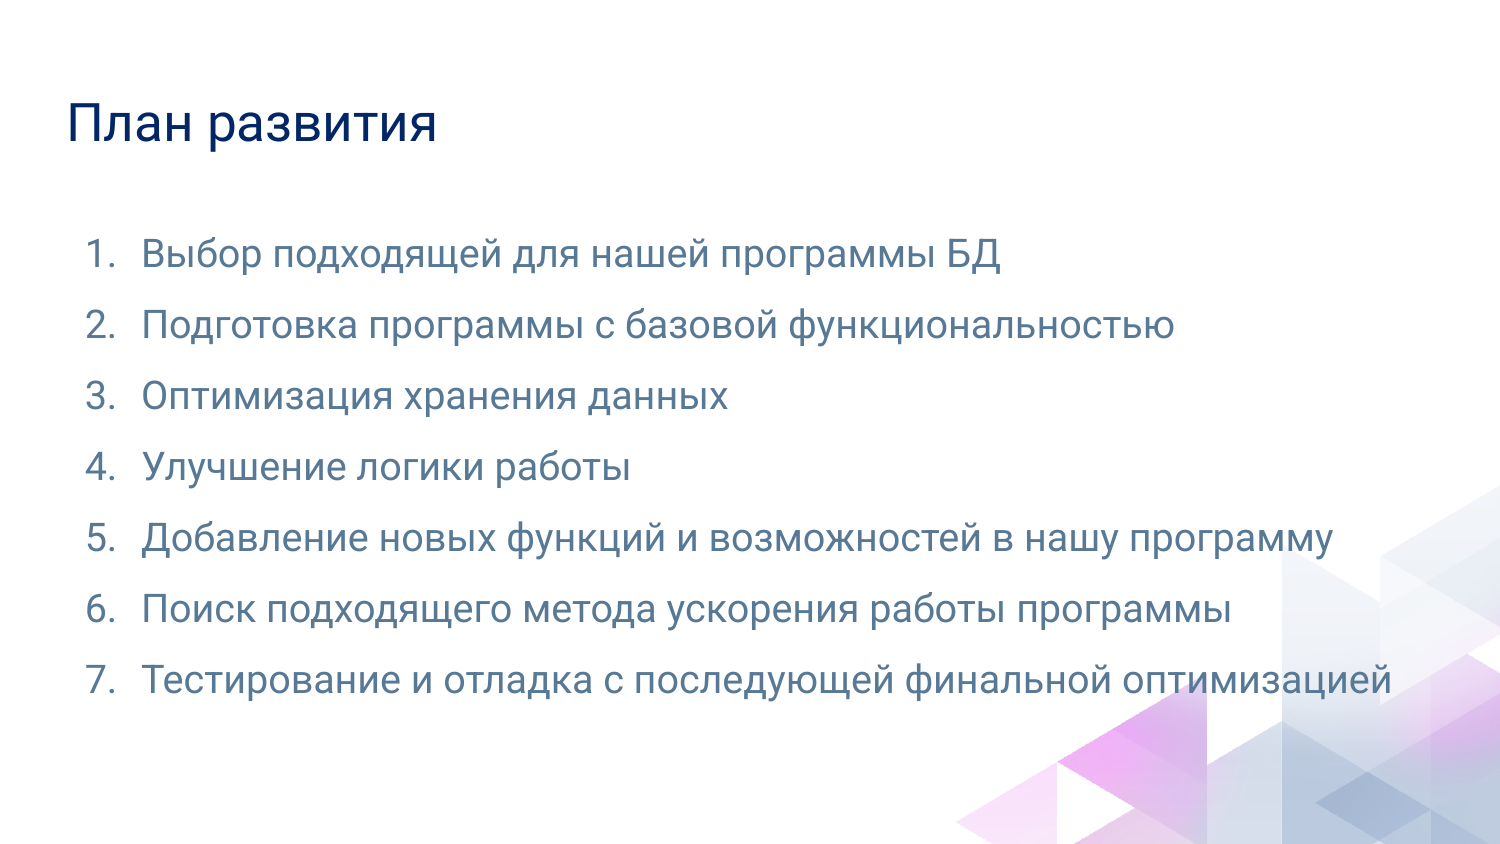

# План развития
Выбор подходящей для нашей программы БД
Подготовка программы с базовой функциональностью
Оптимизация хранения данных
Улучшение логики работы
Добавление новых функций и возможностей в нашу программу
Поиск подходящего метода ускорения работы программы
Тестирование и отладка с последующей финальной оптимизацией